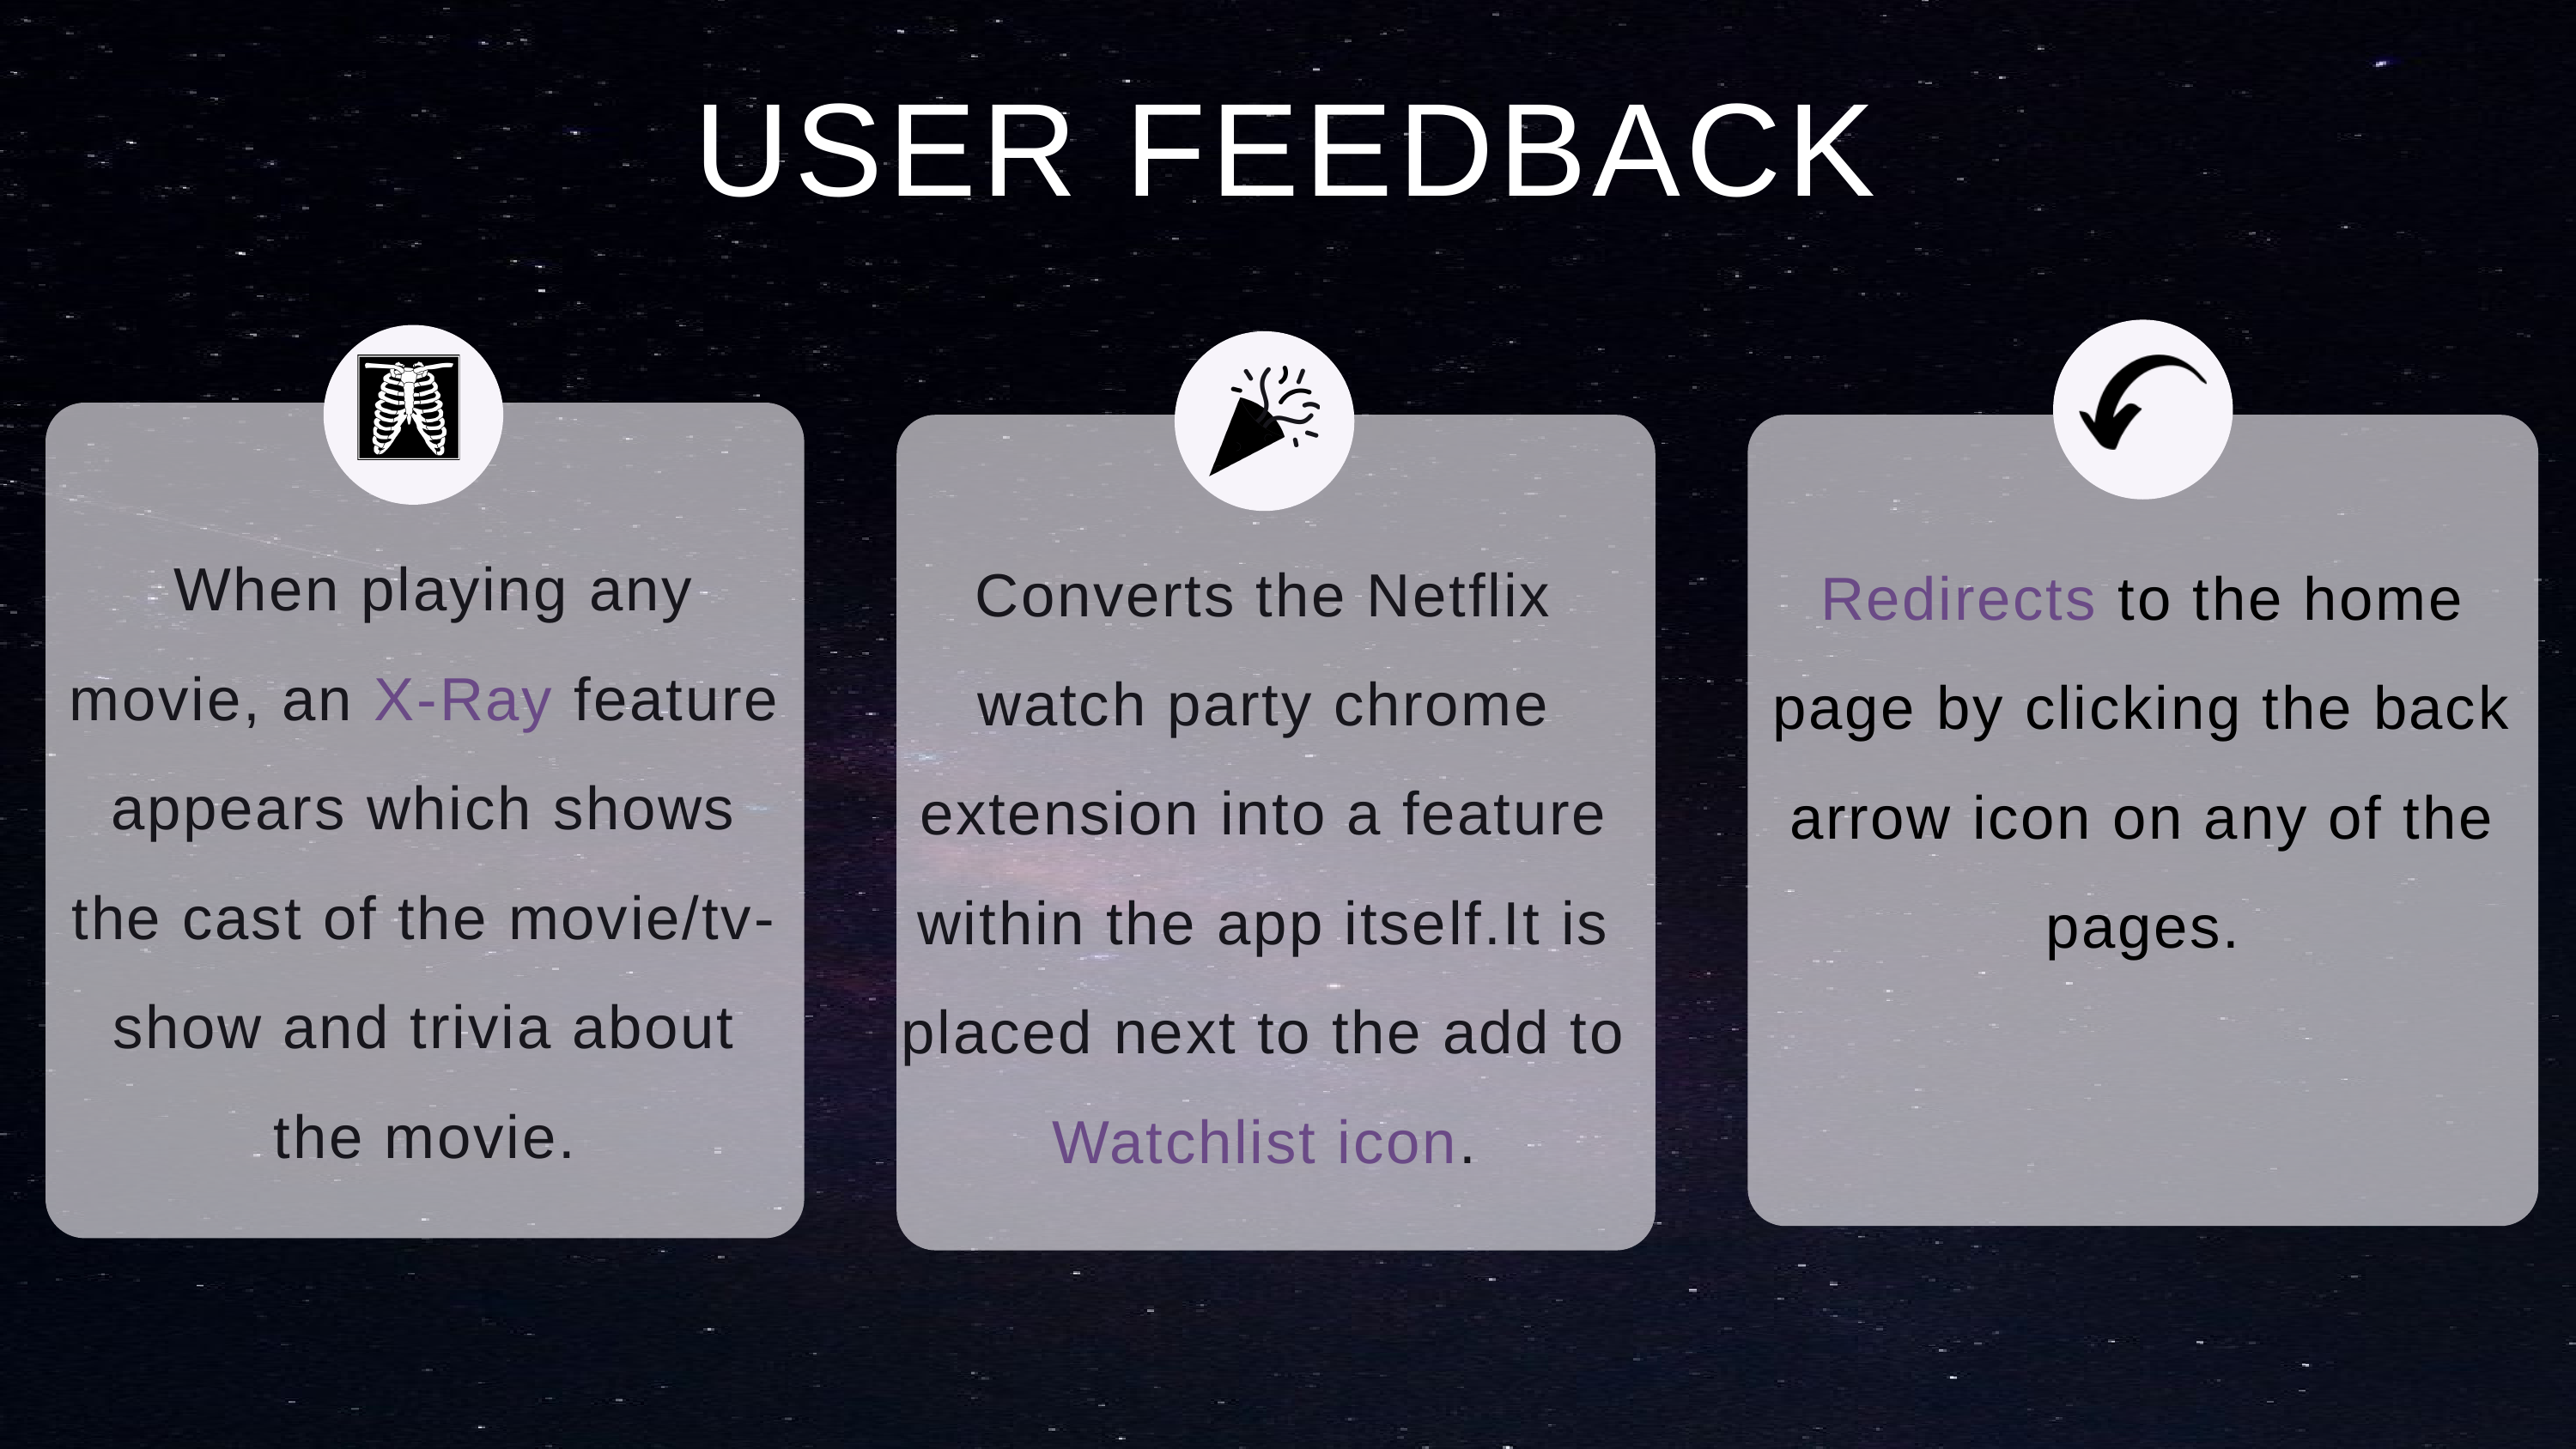

USER FEEDBACK

 When playing any movie, an X-Ray feature appears which shows the cast of the movie/tv-show and trivia about the movie.

Converts the Netflix watch party chrome extension into a feature within the app itself.It is placed next to the add to Watchlist icon.

Redirects to the home page by clicking the back arrow icon on any of the pages.